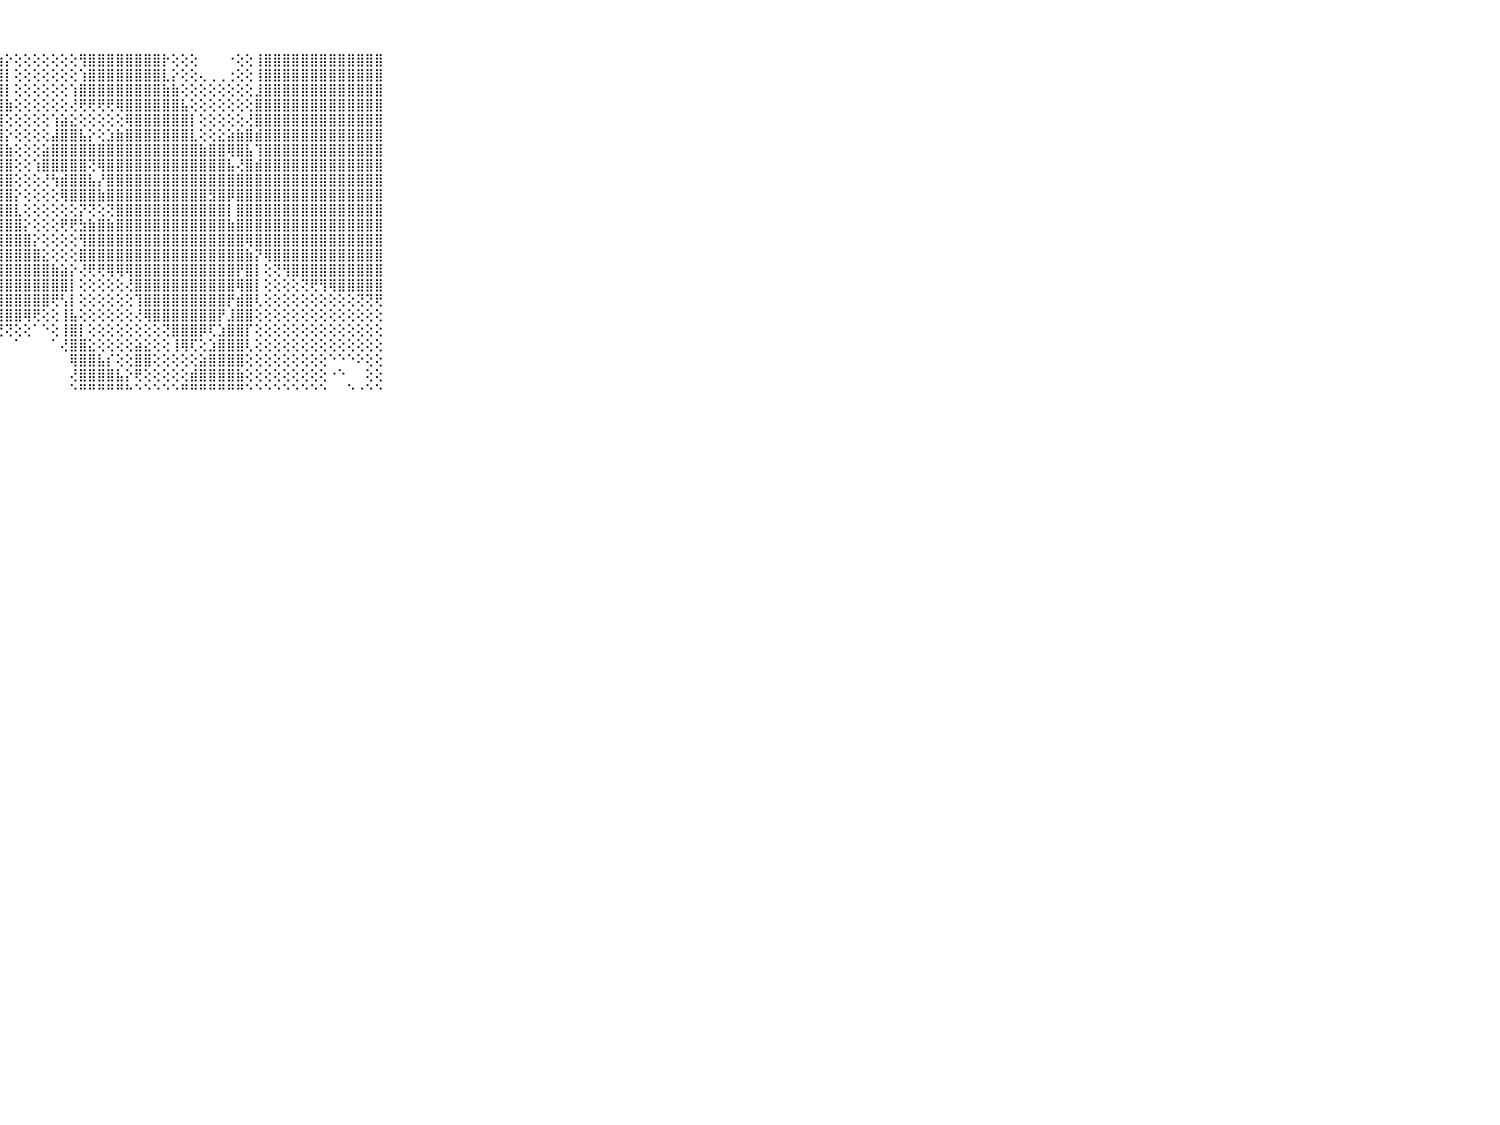

⠀⠀⠀⠀⠀⠀⠀⠀⠀⠀⠀⣿⣿⣿⣿⣿⣿⣿⣿⣿⣿⣿⣿⣿⣿⣿⣿⣷⡕⢕⢕⢕⢕⢕⢕⢕⢻⣿⣿⣿⣿⣿⣿⣿⣿⡗⢕⢕⢕⠀⠀⠀⠐⢕⢕⢸⣿⣿⣿⣿⣿⣿⣿⣿⣿⣿⣿⣿⣿⠀⠀⠀⠀⠀⠀⠀⠀⠀⠀⠀⠀
⠀⠀⠀⠀⠀⠀⠀⠀⠀⠀⠀⣿⣿⣿⣿⣿⣿⣿⣿⣿⣿⣿⣿⣿⣿⣿⣿⣿⡇⢕⢕⢕⢕⢕⢕⢕⢱⣿⣿⣿⣿⣿⣿⣿⣿⣇⡕⢕⢕⢄⢀⢀⢐⢕⢕⢸⣿⣿⣿⣿⣿⣿⣿⣿⣿⣿⣿⣿⣿⠀⠀⠀⠀⠀⠀⠀⠀⠀⠀⠀⠀
⠀⠀⠀⠀⠀⠀⠀⠀⠀⠀⠀⣿⣿⣿⣿⣿⣿⣿⣿⣿⣿⣿⣿⣿⣿⣿⣿⣿⡇⢕⢕⢕⢕⢕⢕⢱⣿⣿⣿⣿⣿⣿⣿⣿⣿⣷⣷⢕⢕⢕⢕⢕⢕⢕⢕⣸⣿⣿⣿⣿⣿⣿⣿⣿⣿⣿⣿⣿⣿⠀⠀⠀⠀⠀⠀⠀⠀⠀⠀⠀⠀
⠀⠀⠀⠀⠀⠀⠀⠀⠀⠀⠀⣿⣿⣿⣿⣿⣿⣿⣿⣿⣿⣿⣿⣿⣿⣿⣿⣿⣷⢕⢕⢕⢕⢕⢕⢜⢟⢟⢟⢟⢿⣿⣿⣿⣿⣿⣿⣧⢕⢕⢕⢕⢕⢕⢕⣿⣿⣿⣿⣿⣿⣿⣿⣿⣿⣿⣿⣿⣿⠀⠀⠀⠀⠀⠀⠀⠀⠀⠀⠀⠀
⠀⠀⠀⠀⠀⠀⠀⠀⠀⠀⠀⣿⣿⣿⣿⣿⣿⣿⣿⣿⣿⣿⣿⣿⣿⣿⣿⣿⢕⢕⢕⢕⢕⢱⣵⣕⢕⢕⢕⢕⢕⢿⣿⣿⣿⣿⣿⣿⡇⢕⢕⢕⢕⢕⢜⣿⣿⣿⣿⣿⣿⣿⣿⣿⣿⣿⣿⣿⣿⠀⠀⠀⠀⠀⠀⠀⠀⠀⠀⠀⠀
⠀⠀⠀⠀⠀⠀⠀⠀⠀⠀⠀⣿⣿⣿⣿⣿⣿⣿⣿⣿⣿⣿⣿⣿⣿⣿⣿⣿⡕⢕⢕⢕⢕⣼⣿⣿⣧⡕⢕⣱⣷⣿⣿⣿⣿⣿⣿⣿⣇⢕⢕⣕⣵⣷⣿⣾⣿⣿⣿⣿⣿⣿⣿⣿⣿⣿⣿⣿⣿⠀⠀⠀⠀⠀⠀⠀⠀⠀⠀⠀⠀
⠀⠀⠀⠀⠀⠀⠀⠀⠀⠀⠀⣿⣿⣿⣿⣿⣿⣿⣿⣿⣿⣿⣿⣿⣿⣿⣿⣿⣷⢕⢕⢕⣵⣿⣿⣿⣿⣿⣿⣿⣿⣿⣿⣿⣿⣿⣿⣿⣿⣷⣿⣿⢿⣿⣧⢹⣿⣿⣿⣿⣿⣿⣿⣿⣿⣿⣿⣿⣿⠀⠀⠀⠀⠀⠀⠀⠀⠀⠀⠀⠀
⠀⠀⠀⠀⠀⠀⠀⠀⠀⠀⠀⣿⣿⣿⣿⣿⣿⣿⣿⣿⣿⣿⣿⣿⣿⣿⣿⣿⣿⢕⢕⢱⣿⣿⣿⣿⣿⢝⢿⣿⣿⣿⣿⣿⣿⣿⣿⣿⣿⣿⣿⣿⣧⢜⣿⣾⣿⣿⣿⣿⣿⣿⣿⣿⣿⣿⣿⣿⣿⠀⠀⠀⠀⠀⠀⠀⠀⠀⠀⠀⠀
⠀⠀⠀⠀⠀⠀⠀⠀⠀⠀⠀⣿⣿⣿⣿⣿⣿⣿⣿⣿⣿⣿⣿⣿⣿⣿⣿⣿⣿⢕⢕⢕⢜⢳⣾⣿⣿⣧⡜⣿⣿⣿⣿⣿⣿⣿⣿⣿⣿⣿⣿⣿⣿⣿⣿⣿⣿⣿⣿⣿⣿⣿⣿⣿⣿⣿⣿⣿⣿⠀⠀⠀⠀⠀⠀⠀⠀⠀⠀⠀⠀
⠀⠀⠀⠀⠀⠀⠀⠀⠀⠀⠀⣿⣿⣿⣿⣿⣿⣿⣿⣿⣿⣿⣿⣿⣿⣿⣿⣿⣿⡕⢕⢕⢕⢕⢿⣿⣿⣿⣷⣿⣿⣿⣿⣿⣿⣿⣿⣿⣿⣿⣻⣿⡿⣿⣿⣿⣿⣿⣿⣿⣿⣿⣿⣿⣿⣿⣿⣿⣿⠀⠀⠀⠀⠀⠀⠀⠀⠀⠀⠀⠀
⠀⠀⠀⠀⠀⠀⠀⠀⠀⠀⠀⣿⣿⣿⣿⣿⣿⣿⣿⣿⣿⣿⣿⣿⣿⣿⣿⣿⣿⣇⢕⢕⢕⢕⢕⢕⡝⢝⢕⢝⣿⣿⣿⣿⣿⣿⣿⣿⣿⣿⣿⣿⡇⣿⣿⣿⣿⣿⣿⣿⣿⣿⣿⣿⣿⣿⣿⣿⣿⠀⠀⠀⠀⠀⠀⠀⠀⠀⠀⠀⠀
⠀⠀⠀⠀⠀⠀⠀⠀⠀⠀⠀⣿⣿⣿⣿⣿⣿⣿⣿⣿⣿⣿⣿⣿⣿⣿⣿⣿⣿⣿⡕⢕⢕⢕⢟⢟⣳⣷⣿⣷⣿⣿⣿⣿⣿⣿⣿⣿⣿⣿⣿⣿⣷⣿⣿⣿⣿⣿⣿⣿⣿⣿⣿⣿⣿⣿⣿⣿⣿⠀⠀⠀⠀⠀⠀⠀⠀⠀⠀⠀⠀
⠀⠀⠀⠀⠀⠀⠀⠀⠀⠀⠀⣿⣿⣿⣿⣿⣿⣿⣿⣿⣿⣿⣿⣿⣿⣿⣿⣿⣿⣿⣿⡕⢕⢕⢕⢕⢻⣿⣿⣿⣿⣿⣿⣿⣿⣿⣿⣿⣿⣿⣿⣿⣿⣿⢿⣿⣿⣿⣿⣿⣿⣿⣿⣿⣿⣿⣿⣿⣿⠀⠀⠀⠀⠀⠀⠀⠀⠀⠀⠀⠀
⠀⠀⠀⠀⠀⠀⠀⠀⠀⠀⠀⣿⣿⣿⣿⣿⣿⣿⣿⣿⣿⣿⣿⣿⣿⣿⣿⣿⣿⣿⣿⣿⣕⢕⢕⢕⣿⣿⣿⣿⣿⣿⣿⣿⣿⣿⣿⣿⣿⣿⣿⣿⣿⣿⣷⡝⢿⣿⣿⣿⣿⣿⣿⣿⣿⣿⣿⣿⣿⠀⠀⠀⠀⠀⠀⠀⠀⠀⠀⠀⠀
⠀⠀⠀⠀⠀⠀⠀⠀⠀⠀⠀⣿⣿⣿⣿⣿⣿⣿⣿⣿⣿⣿⣿⣿⣿⣿⣿⣿⣿⣿⣿⣿⣿⣷⣵⡕⢜⢟⢟⢿⢿⢿⣿⣿⣿⣿⣿⣿⣿⣿⣿⣿⣿⡟⣿⡇⢕⢝⢻⣿⣿⣿⣿⣿⣿⣿⣿⣿⣿⠀⠀⠀⠀⠀⠀⠀⠀⠀⠀⠀⠀
⠀⠀⠀⠀⠀⠀⠀⠀⠀⠀⠀⣿⣿⣿⣿⣿⣿⣿⣿⣿⣿⣿⣿⣿⣿⣿⣿⣿⣿⣿⣿⣿⣿⣿⣿⡇⢕⢕⢕⢕⢕⢜⣿⣿⣿⣿⣿⣿⣿⣿⣿⣿⣿⢿⣿⡇⢕⢕⢕⢕⢝⢟⢻⢿⣿⣿⣿⣿⣿⠀⠀⠀⠀⠀⠀⠀⠀⠀⠀⠀⠀
⠀⠀⠀⠀⠀⠀⠀⠀⠀⠀⠀⣿⣿⣿⣿⣿⣿⣿⣿⣿⣿⣿⣿⣿⣿⣿⣿⣿⣿⣿⣿⣿⣿⢟⢣⡇⢕⢕⢕⢕⢕⢕⢹⣿⣿⣿⣿⣿⣿⣿⣿⣿⡟⣾⣿⢇⢕⢕⢕⢕⢕⢕⢕⢕⢕⢕⢝⢝⢟⠀⠀⠀⠀⠀⠀⠀⠀⠀⠀⠀⠀
⠀⠀⠀⠀⠀⠀⠀⠀⠀⠀⠀⣿⣿⣿⣿⣿⣿⣿⣿⣿⣿⣿⣿⣿⣿⣿⣿⣿⣿⣿⢿⢟⢕⢕⢸⣧⢕⢕⢕⢕⢕⢕⢜⢿⣿⣿⣿⣿⣿⣿⣿⡟⣸⣿⣿⢕⢕⢕⢕⢕⢕⢕⢕⢕⢕⢕⢕⢕⢕⠀⠀⠀⠀⠀⠀⠀⠀⠀⠀⠀⠀
⠀⠀⠀⠀⠀⠀⠀⠀⠀⠀⠀⢻⣿⣿⣿⣿⣿⣿⣿⣿⣿⣿⣿⣿⣿⣿⢿⢟⢝⢕⢕⠁⠑⢕⢸⣿⡇⢕⢕⢕⢕⢕⢕⢕⢕⢝⣿⣿⣿⡿⢏⣱⣿⣿⡏⢕⢕⢕⢕⢕⢕⢕⢕⢕⢕⢕⢕⢕⢕⠀⠀⠀⠀⠀⠀⠀⠀⠀⠀⠀⠀
⠀⠀⠀⠀⠀⠀⠀⠀⠀⠀⠀⢸⣿⡯⢝⢽⣿⣿⣿⣿⣿⣿⡿⢟⢏⢕⠕⠁⠀⠁⠀⠀⠀⠁⢜⣿⣿⣕⢕⢕⢕⢕⣵⣕⢕⢕⢸⢿⢏⢕⣱⣿⣿⣿⢇⢕⢕⢕⢕⢕⢕⢕⢕⢕⢕⢕⢕⢕⢕⠀⠀⠀⠀⠀⠀⠀⠀⠀⠀⠀⠀
⠀⠀⠀⠀⠀⠀⠀⠀⠀⠀⠀⢸⣿⣿⢕⣿⣿⣿⣿⡿⢟⢕⢕⠕⠑⠀⠀⠀⠀⠀⠀⠀⠀⠀⠀⢿⣿⣿⣧⡎⢕⢕⣿⣿⢕⢕⢕⢕⢕⣵⣿⣿⣿⣿⢕⢕⢕⢕⢕⢕⢕⢕⢕⠑⠑⠑⠕⢕⢕⠀⠀⠀⠀⠀⠀⠀⠀⠀⠀⠀⠀
⠀⠀⠀⠀⠀⠀⠀⠀⠀⠀⠀⣾⣿⢇⢕⣿⢿⢏⢕⢕⠕⠑⠀⠀⠀⠀⠀⠀⠀⠀⠀⠀⠀⠀⠀⢜⣿⣿⣿⣿⣧⡕⢟⢕⢕⢕⢕⢕⣾⣿⣿⣿⣿⣷⢕⢕⢕⢕⢕⢕⢕⢕⢕⠐⠑⠀⠀⢕⢕⠀⠀⠀⠀⠀⠀⠀⠀⠀⠀⠀⠀
⠀⠀⠀⠀⠀⠀⠀⠀⠀⠀⠀⠛⠛⠑⠘⠑⠑⠑⠑⠁⠀⠀⠀⠀⠀⠀⠀⠀⠀⠀⠀⠀⠀⠀⠀⠑⠛⠛⠛⠛⠛⠓⠑⠑⠑⠑⠑⠛⠛⠛⠛⠛⠛⠛⠑⠑⠑⠑⠑⠑⠑⠑⠑⠀⠀⠑⠐⠑⠑⠀⠀⠀⠀⠀⠀⠀⠀⠀⠀⠀⠀